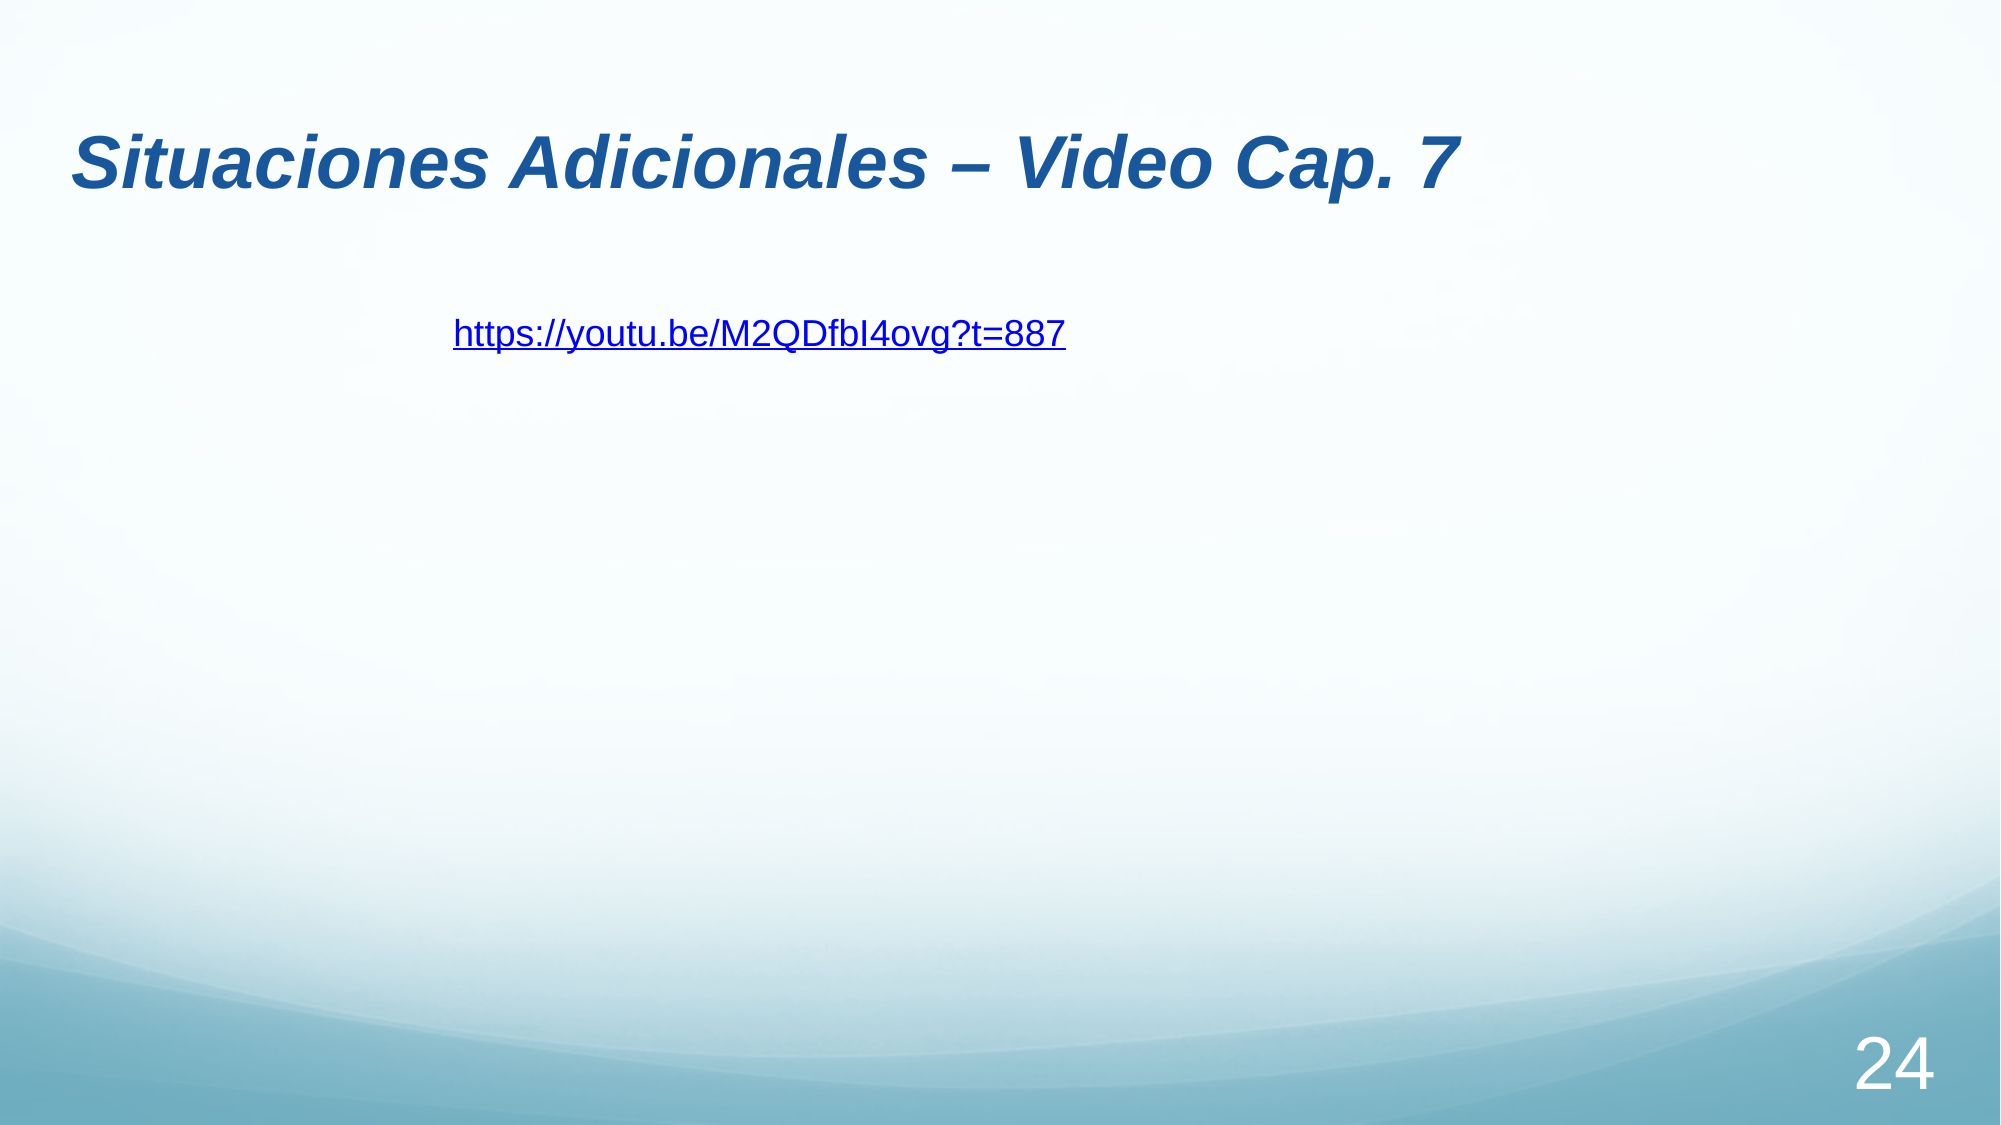

Situaciones Adicionales – Video Cap. 7

https://youtu.be/M2QDfbI4ovg?t=887

24